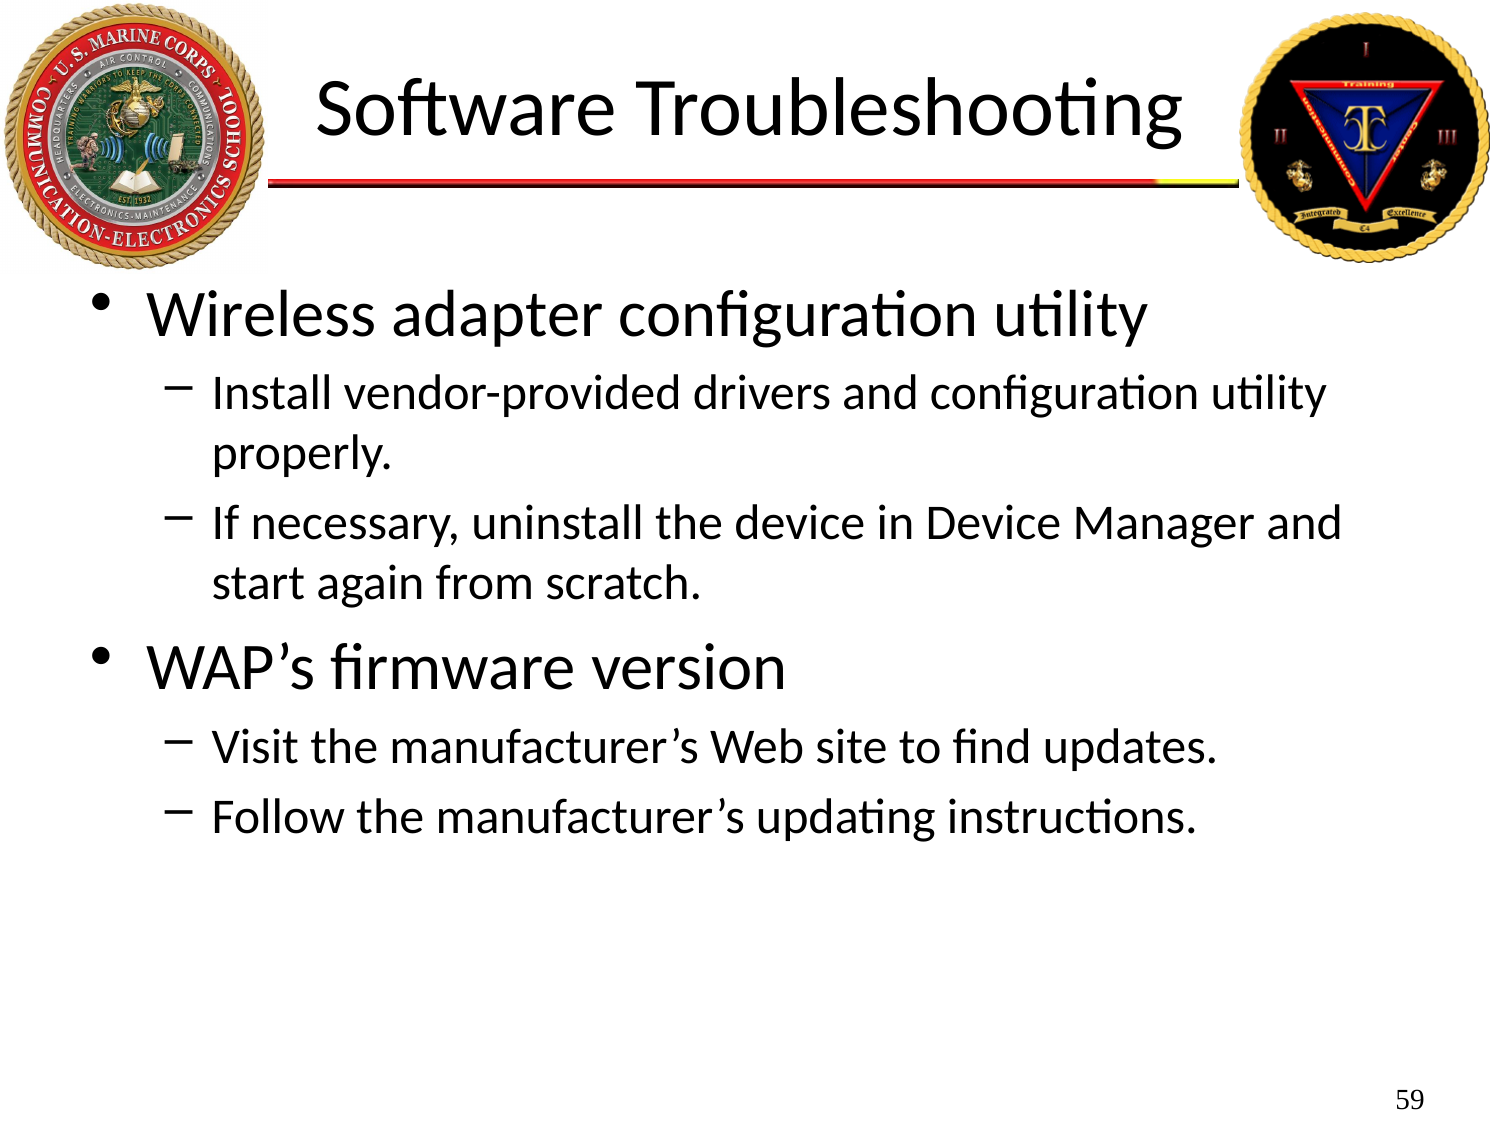

# Software Troubleshooting
Wireless adapter configuration utility
Install vendor-provided drivers and configuration utility properly.
If necessary, uninstall the device in Device Manager and start again from scratch.
WAP’s firmware version
Visit the manufacturer’s Web site to find updates.
Follow the manufacturer’s updating instructions.